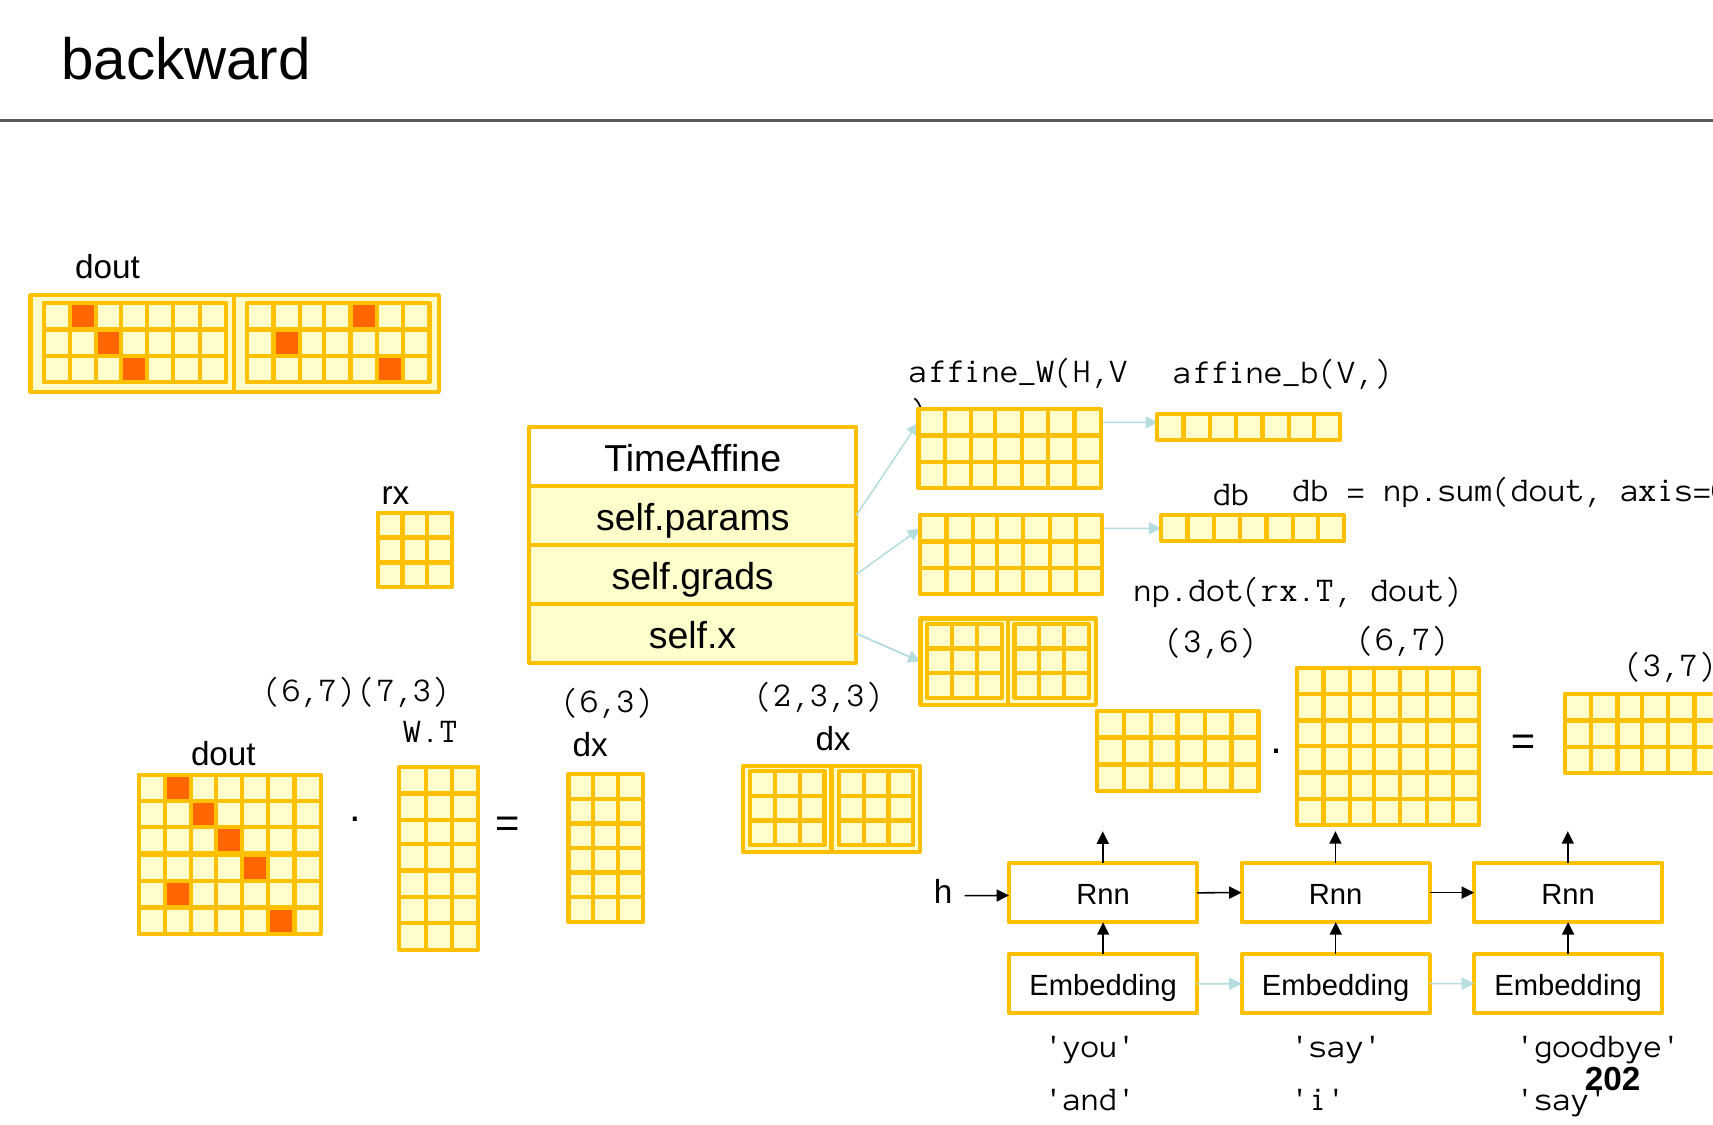

backward
dout

affine_W(H,V)
affine_b(V,)

TimeAffine
db = np.sum(dout, axis=0)
rx
db
self.params

self.grads
np.dot(rx.T, dout)

self.x
(6,7)
(3,6)

(3,7)
(6,7)
(7,3)
(2,3,3)

(6,3)

W.T
.
=
dx

dx
dout

.

=

h
Rnn
Rnn
Rnn
Embedding
Embedding
Embedding
'you'
'say'
'goodbye'
'and'
'i'
'say'